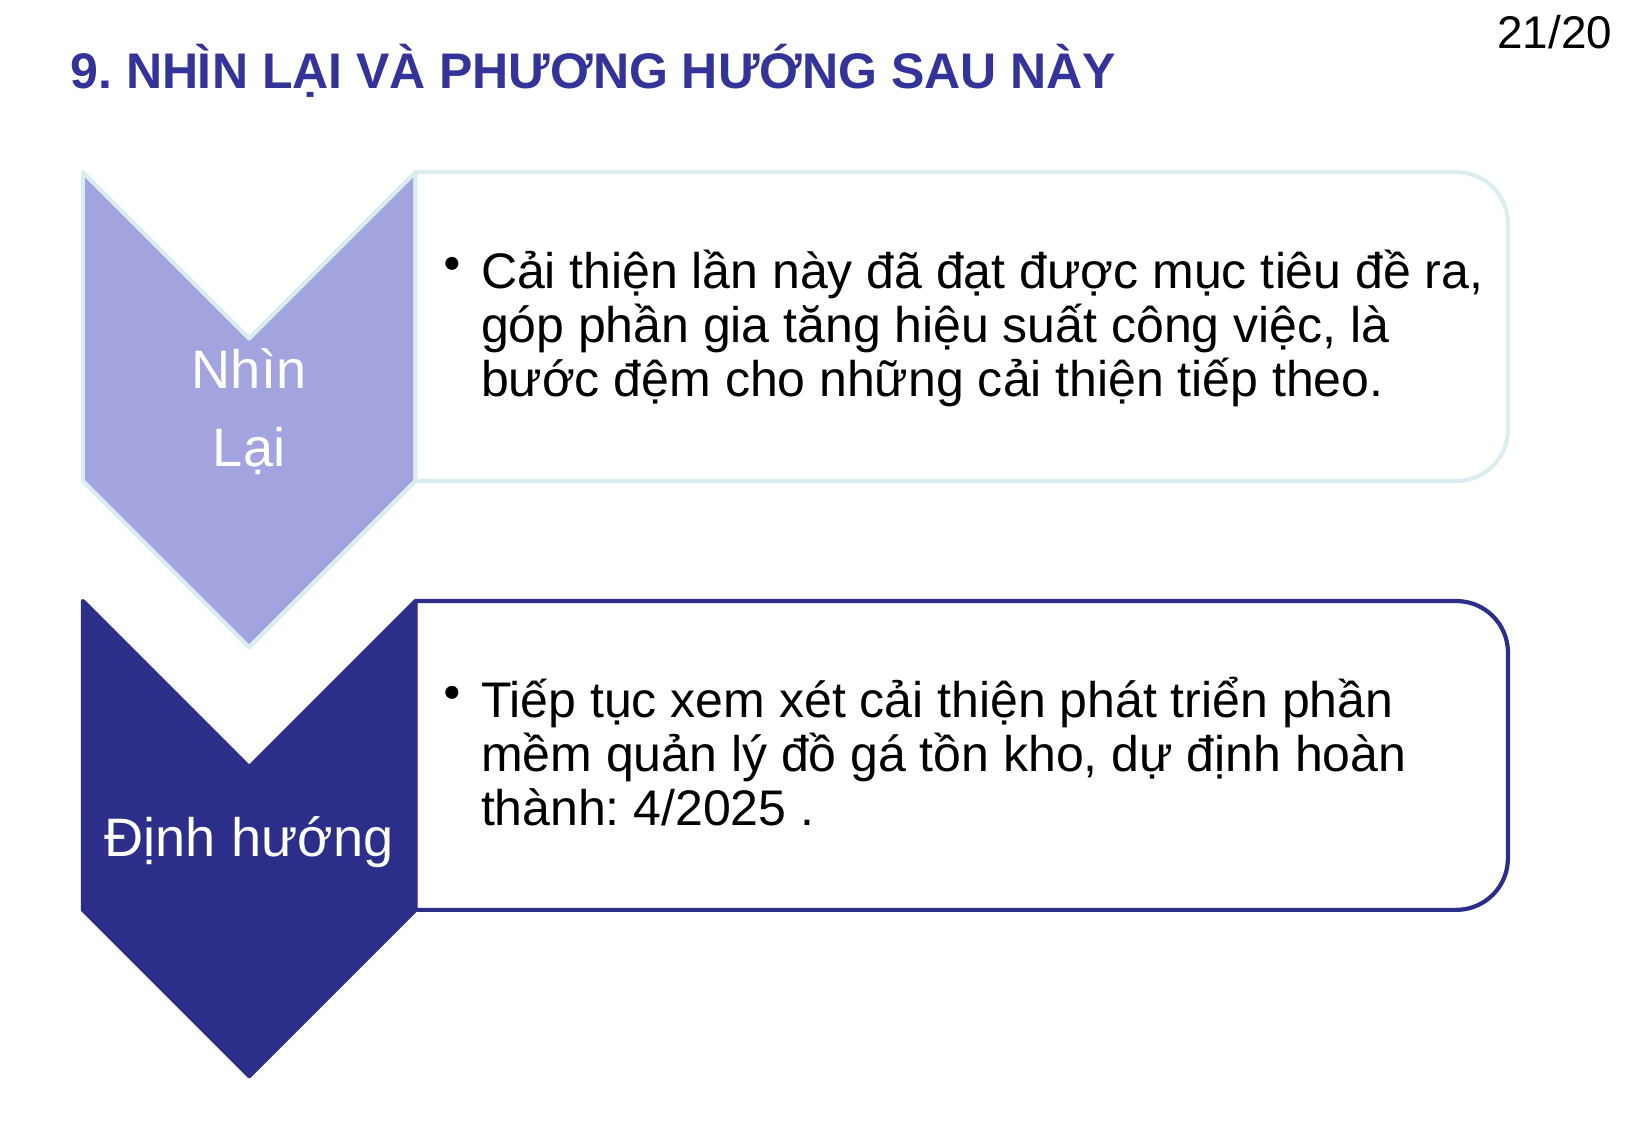

9. NHÌN LẠI VÀ PHƯƠNG HƯỚNG SAU NÀY
Nhìn
Lại
Cải thiện lần này đã đạt được mục tiêu đề ra, góp phần gia tăng hiệu suất công việc, là bước đệm cho những cải thiện tiếp theo.
Định hướng
Tiếp tục xem xét cải thiện phát triển phần mềm quản lý đồ gá tồn kho, dự định hoàn thành: 4/2025 .